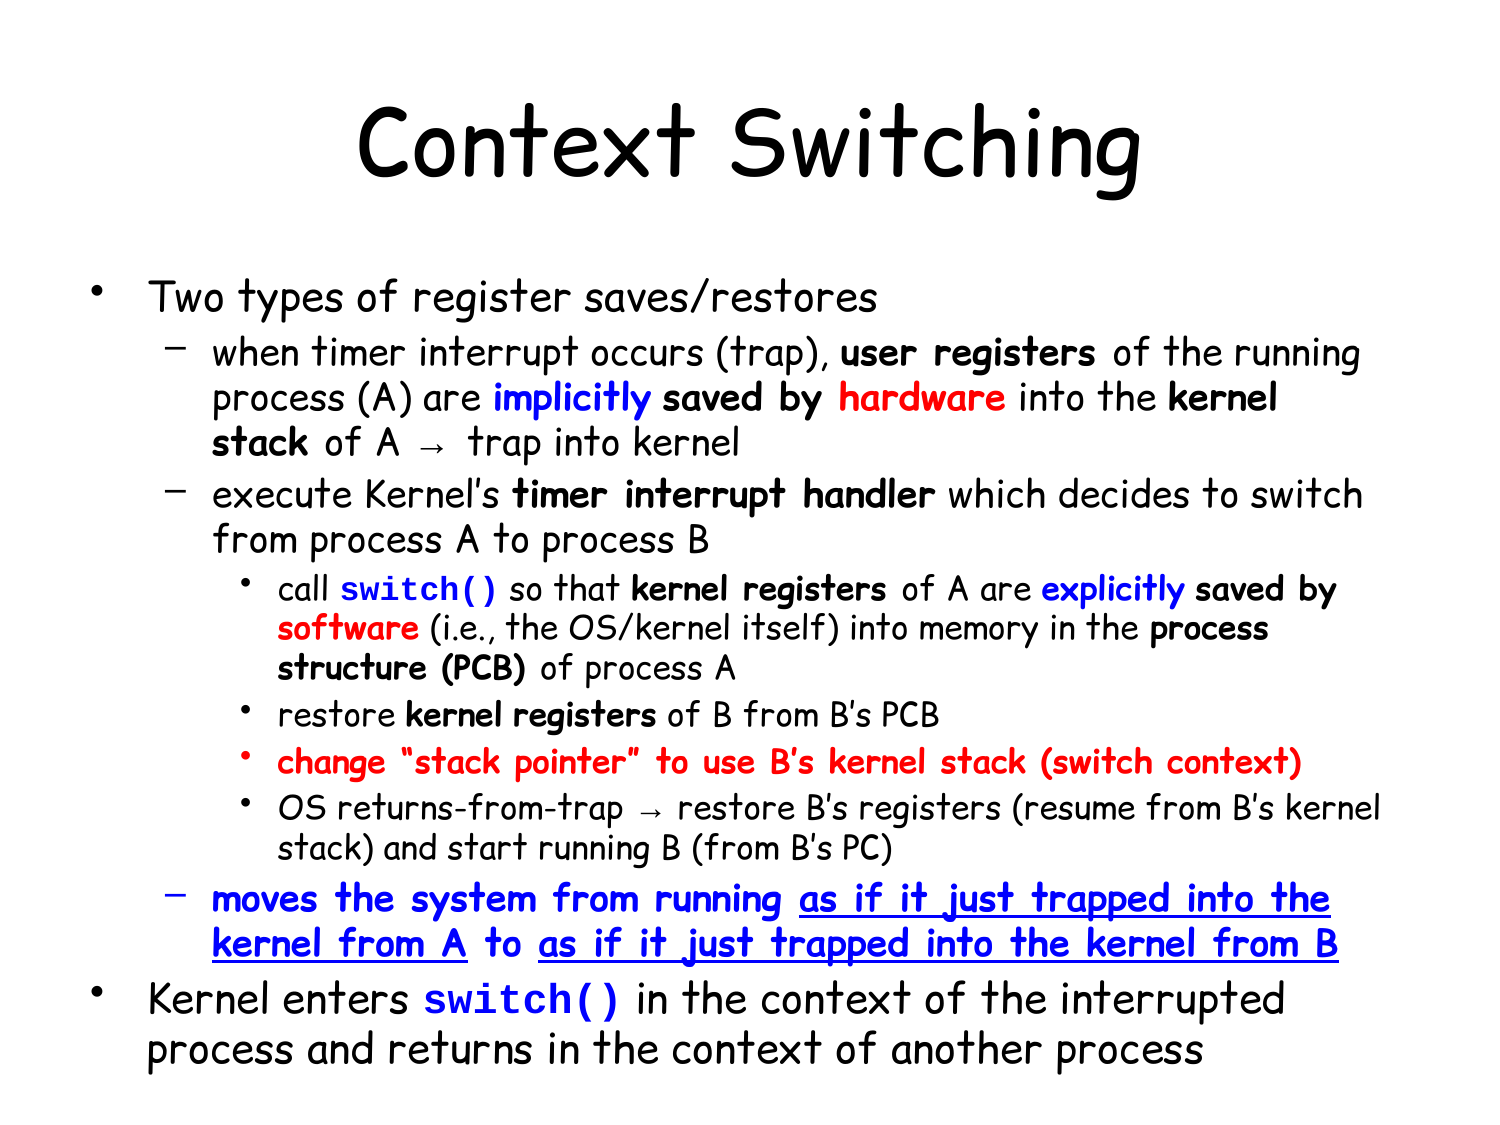

# Context Switching
Two types of register saves/restores
when timer interrupt occurs (trap), user registers of the running process (A) are implicitly saved by hardware into the kernel stack of A → trap into kernel
execute Kernel’s timer interrupt handler which decides to switch from process A to process B
call switch() so that kernel registers of A are explicitly saved by software (i.e., the OS/kernel itself) into memory in the process structure (PCB) of process A
restore kernel registers of B from B’s PCB
change “stack pointer” to use B’s kernel stack (switch context)
OS returns-from-trap → restore B’s registers (resume from B’s kernel stack) and start running B (from B’s PC)
moves the system from running as if it just trapped into the kernel from A to as if it just trapped into the kernel from B
Kernel enters switch() in the context of the interrupted process and returns in the context of another process